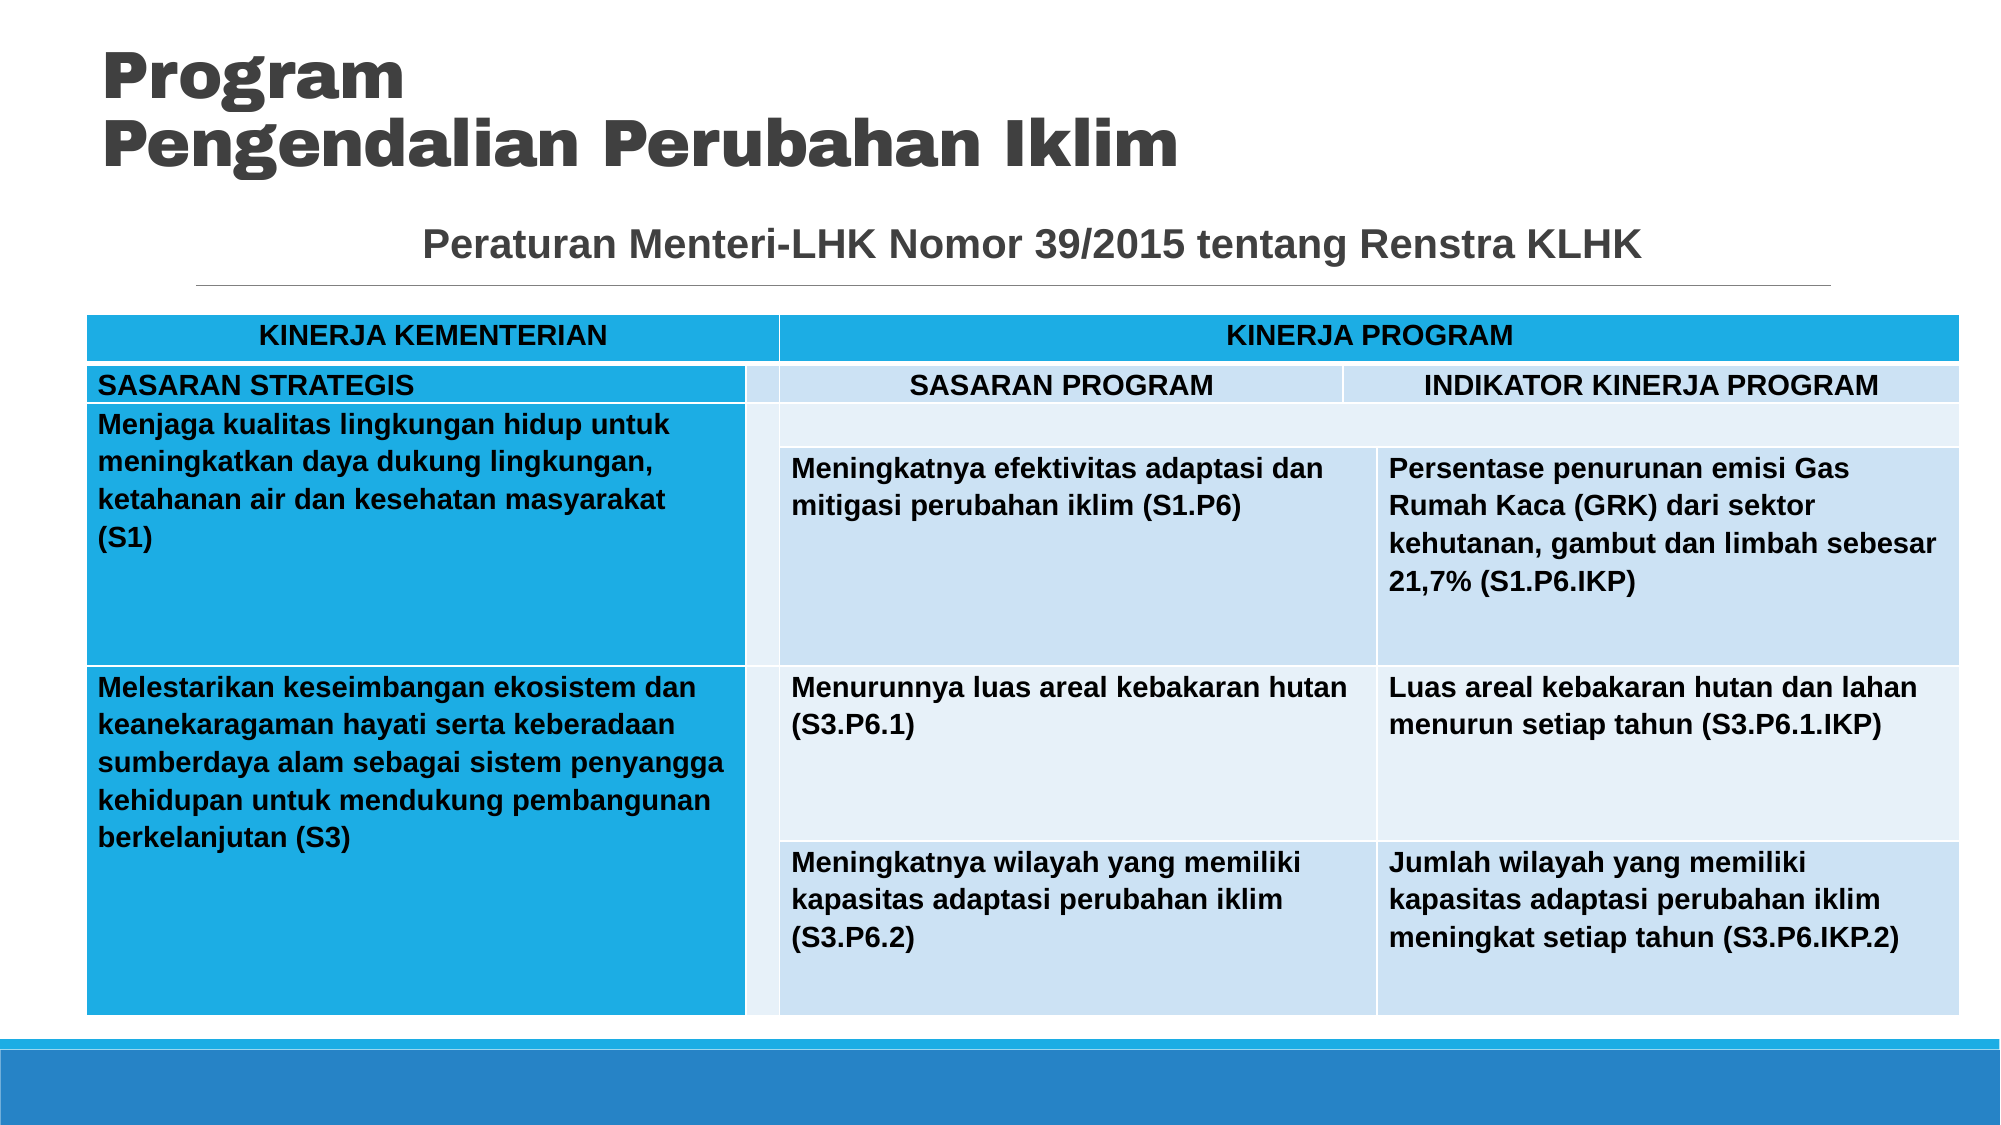

# Program Pengendalian Perubahan Iklim
Peraturan Menteri-LHK Nomor 39/2015 tentang Renstra KLHK
| KINERJA KEMENTERIAN |  | KINERJA PROGRAM |  |  |
| --- | --- | --- | --- | --- |
| SASARAN STRATEGIS |  | SASARAN PROGRAM | INDIKATOR KINERJA PROGRAM |  |
| Menjaga kualitas lingkungan hidup untuk meningkatkan daya dukung lingkungan, ketahanan air dan kesehatan masyarakat (S1) |  |  |  |  |
|  |  | Meningkatnya efektivitas adaptasi dan mitigasi perubahan iklim (S1.P6) |  | Persentase penurunan emisi Gas Rumah Kaca (GRK) dari sektor kehutanan, gambut dan limbah sebesar 21,7% (S1.P6.IKP) |
| Melestarikan keseimbangan ekosistem dan keanekaragaman hayati serta keberadaan sumberdaya alam sebagai sistem penyangga kehidupan untuk mendukung pembangunan berkelanjutan (S3) |  | Menurunnya luas areal kebakaran hutan (S3.P6.1) |  | Luas areal kebakaran hutan dan lahan menurun setiap tahun (S3.P6.1.IKP) |
|  |  | Meningkatnya wilayah yang memiliki kapasitas adaptasi perubahan iklim (S3.P6.2) |  | Jumlah wilayah yang memiliki kapasitas adaptasi perubahan iklim meningkat setiap tahun (S3.P6.IKP.2) |